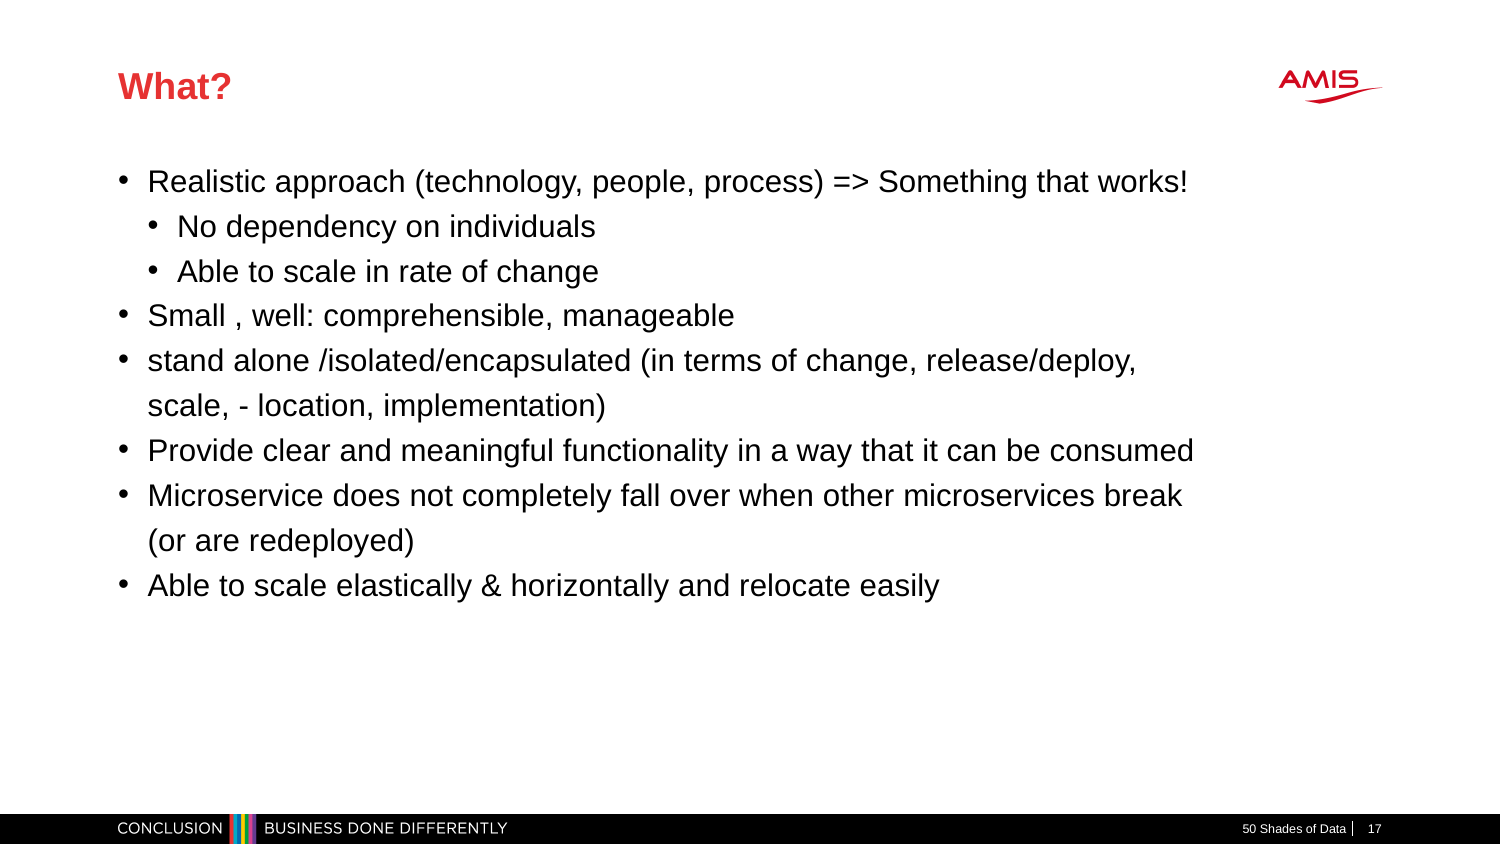

# What?
Realistic approach (technology, people, process) => Something that works!
No dependency on individuals
Able to scale in rate of change
Small , well: comprehensible, manageable
stand alone /isolated/encapsulated (in terms of change, release/deploy, scale, - location, implementation)
Provide clear and meaningful functionality in a way that it can be consumed
Microservice does not completely fall over when other microservices break (or are redeployed)
Able to scale elastically & horizontally and relocate easily

50 Shades of Data
17